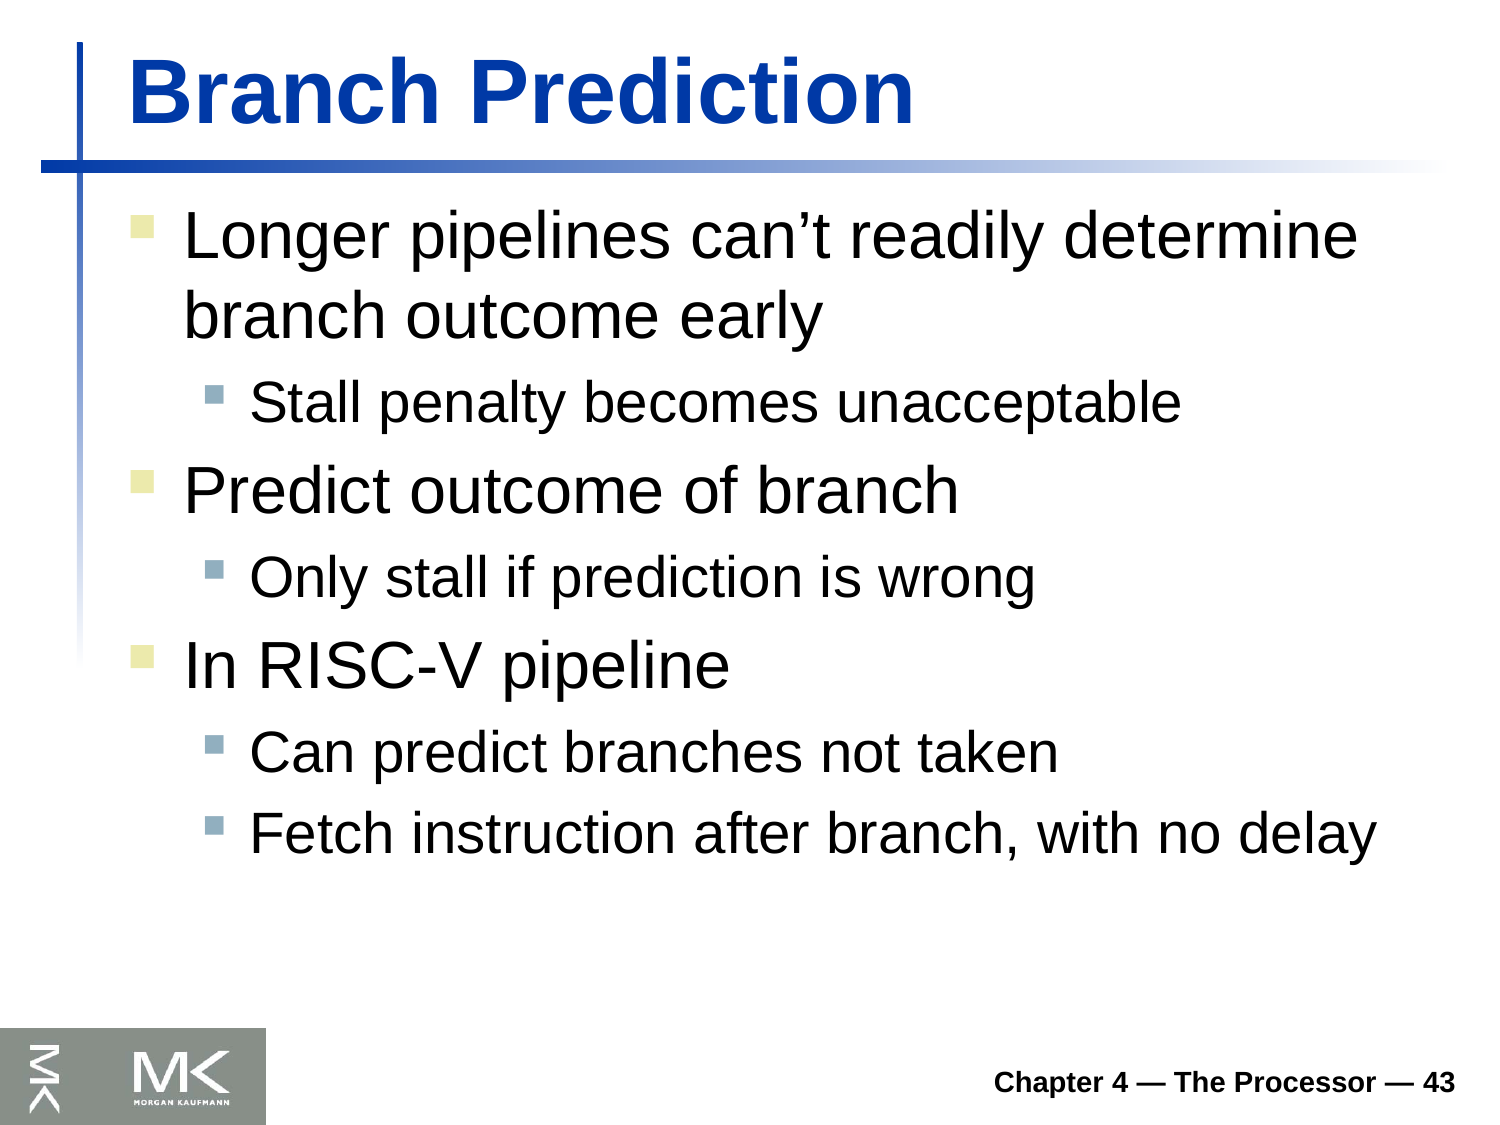

# Branch Prediction
Longer pipelines can’t readily determine branch outcome early
Stall penalty becomes unacceptable
Predict outcome of branch
Only stall if prediction is wrong
In RISC-V pipeline
Can predict branches not taken
Fetch instruction after branch, with no delay
Chapter 4 — The Processor — 43